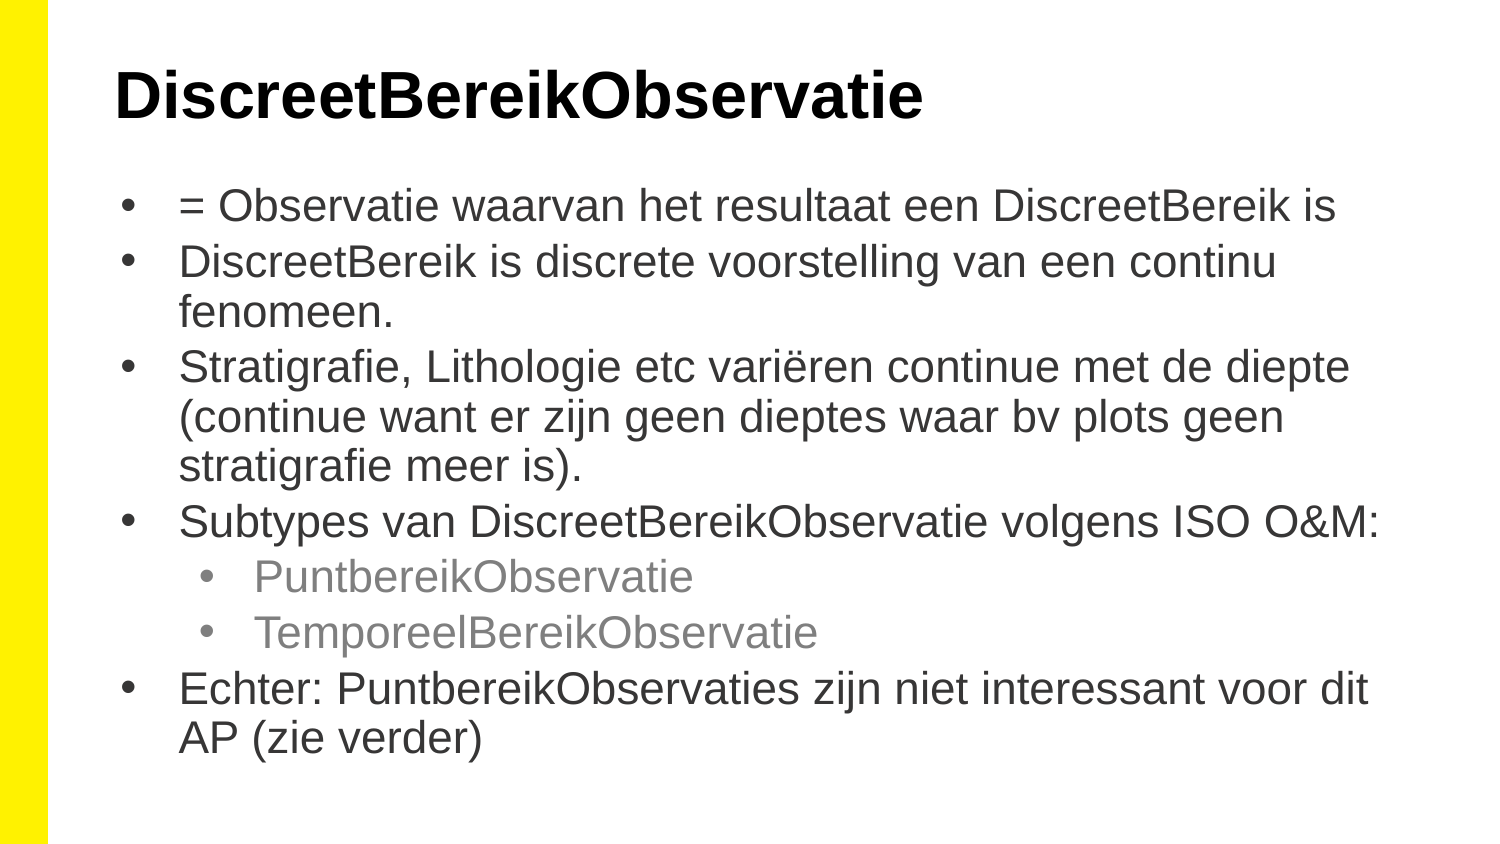

DiscreetBereikObservatie
= Observatie waarvan het resultaat een DiscreetBereik is
DiscreetBereik is discrete voorstelling van een continu fenomeen.
Stratigrafie, Lithologie etc variëren continue met de diepte (continue want er zijn geen dieptes waar bv plots geen stratigrafie meer is).
Subtypes van DiscreetBereikObservatie volgens ISO O&M:
PuntbereikObservatie
TemporeelBereikObservatie
Echter: PuntbereikObservaties zijn niet interessant voor dit AP (zie verder)